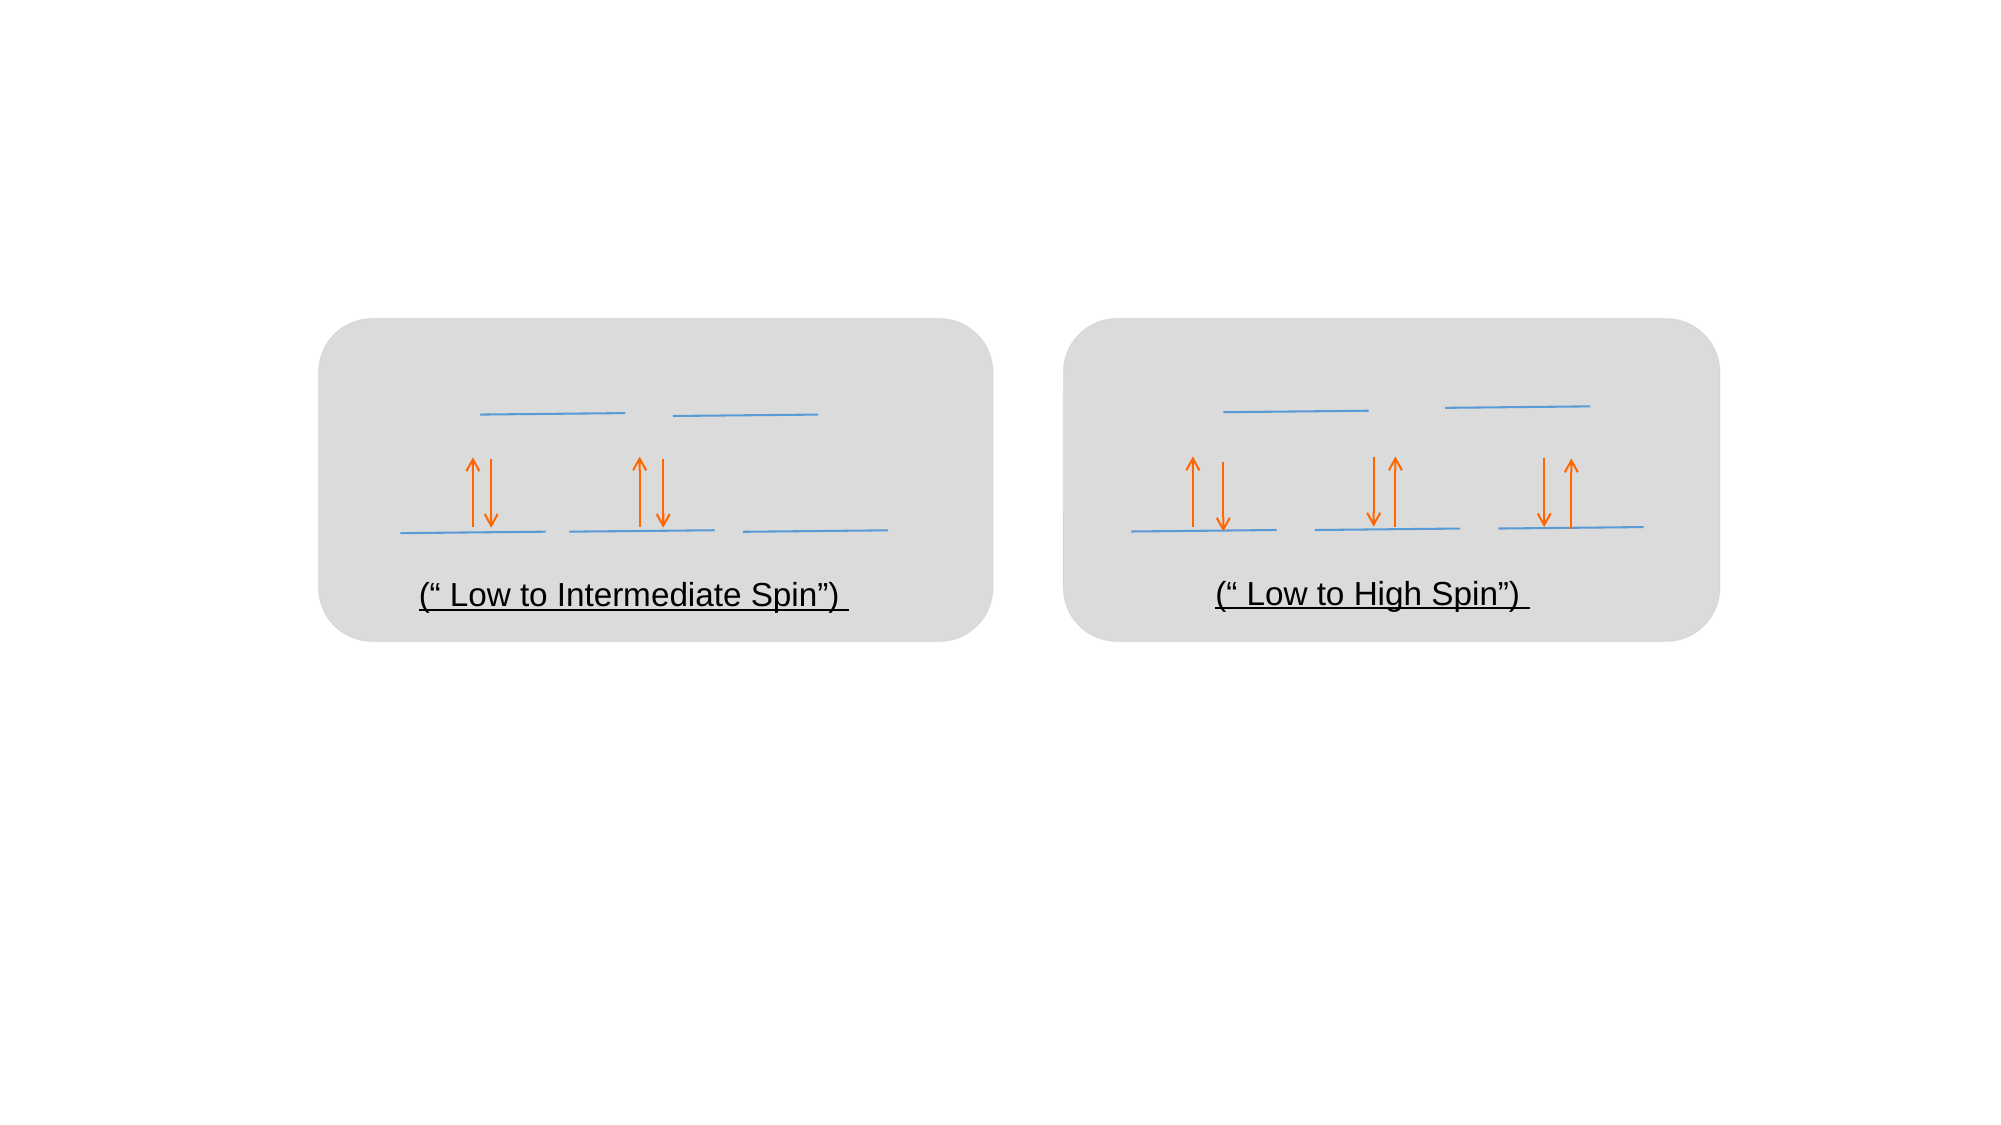

(“ Low to High Spin”)
        (“ Low to Intermediate Spin”)